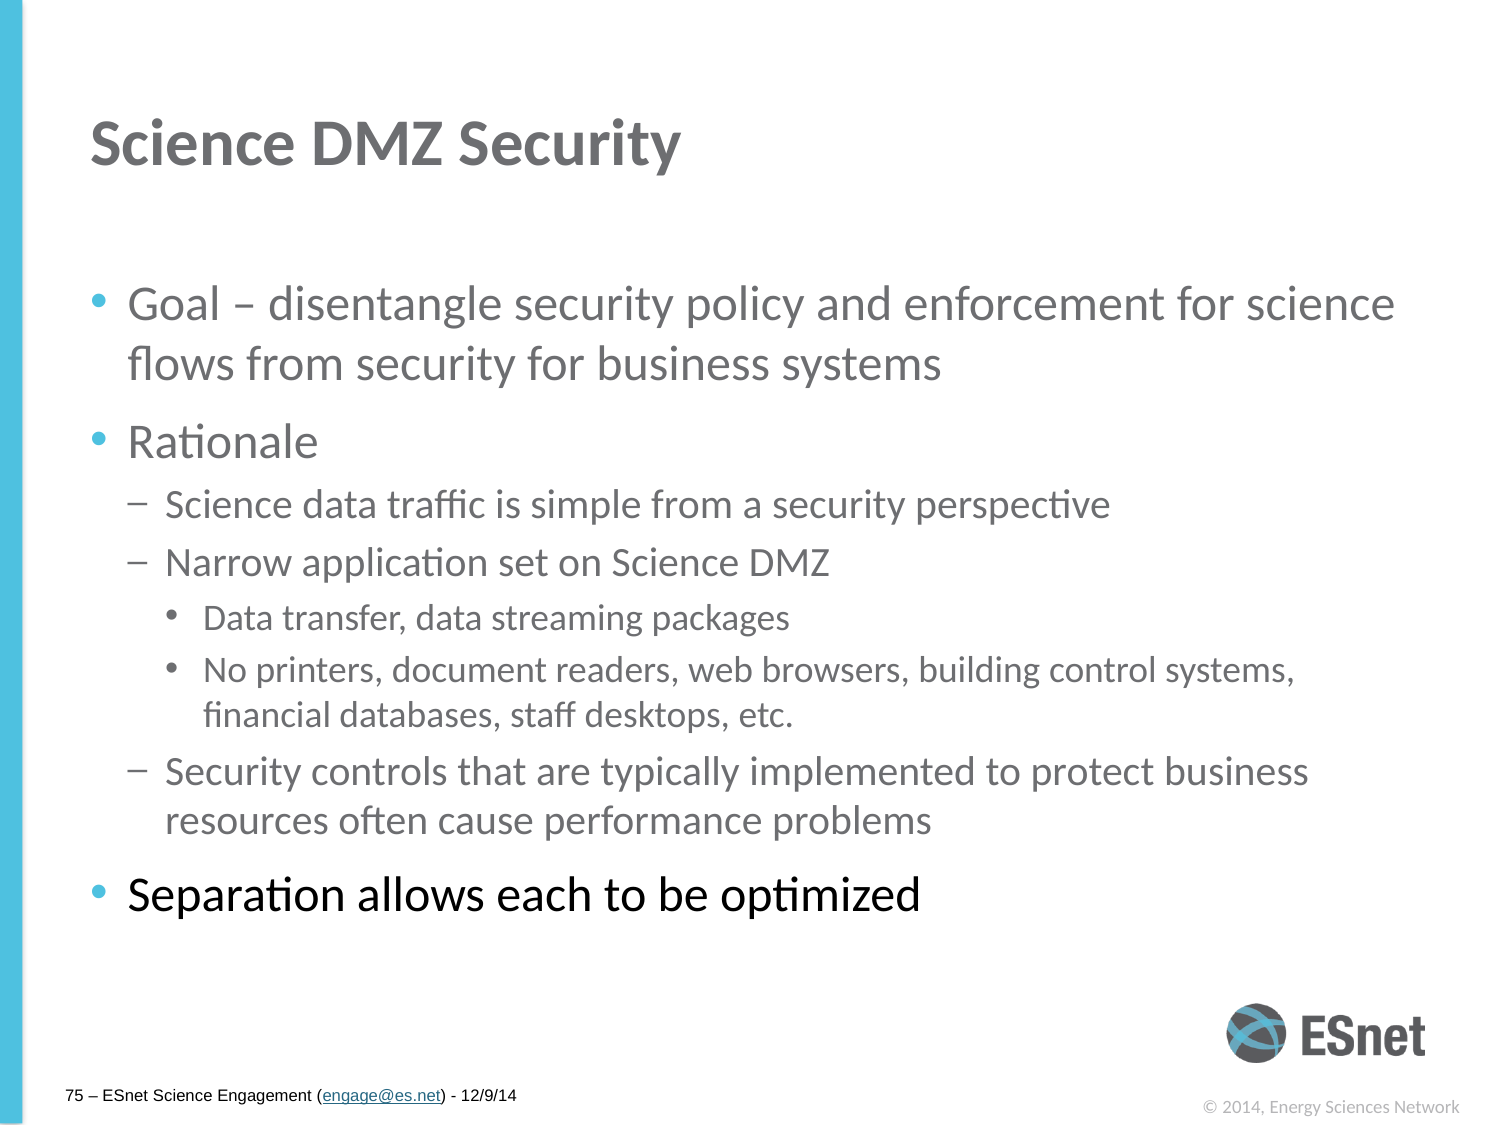

# Science DMZ Security
Goal – disentangle security policy and enforcement for science flows from security for business systems
Rationale
Science data traffic is simple from a security perspective
Narrow application set on Science DMZ
Data transfer, data streaming packages
No printers, document readers, web browsers, building control systems, financial databases, staff desktops, etc.
Security controls that are typically implemented to protect business resources often cause performance problems
Separation allows each to be optimized

75 – ESnet Science Engagement (engage@es.net) - 12/9/14
© 2014, Energy Sciences Network